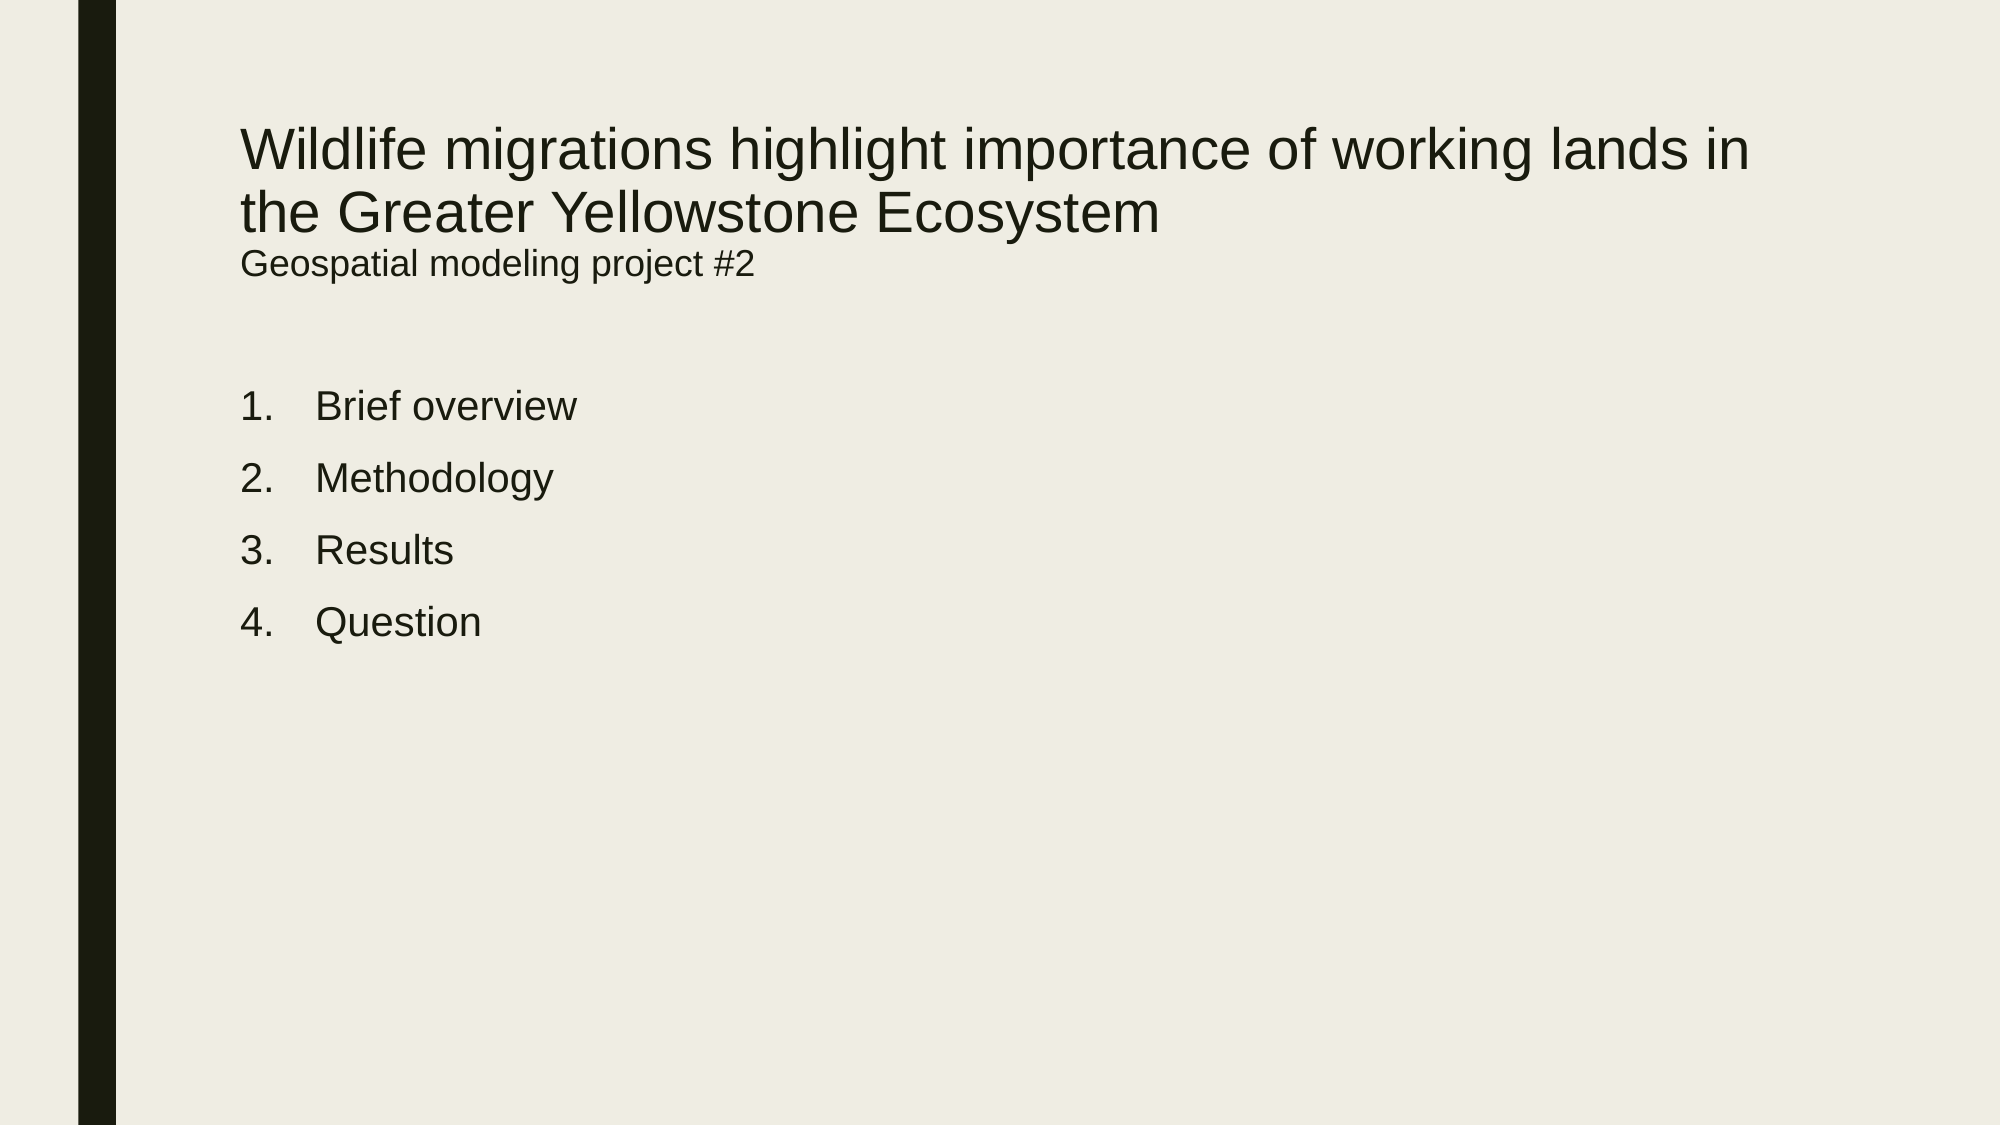

# Wildlife migrations highlight importance of working lands in the Greater Yellowstone Ecosystem Geospatial modeling project #2

Brief overview
Methodology
Results
Question